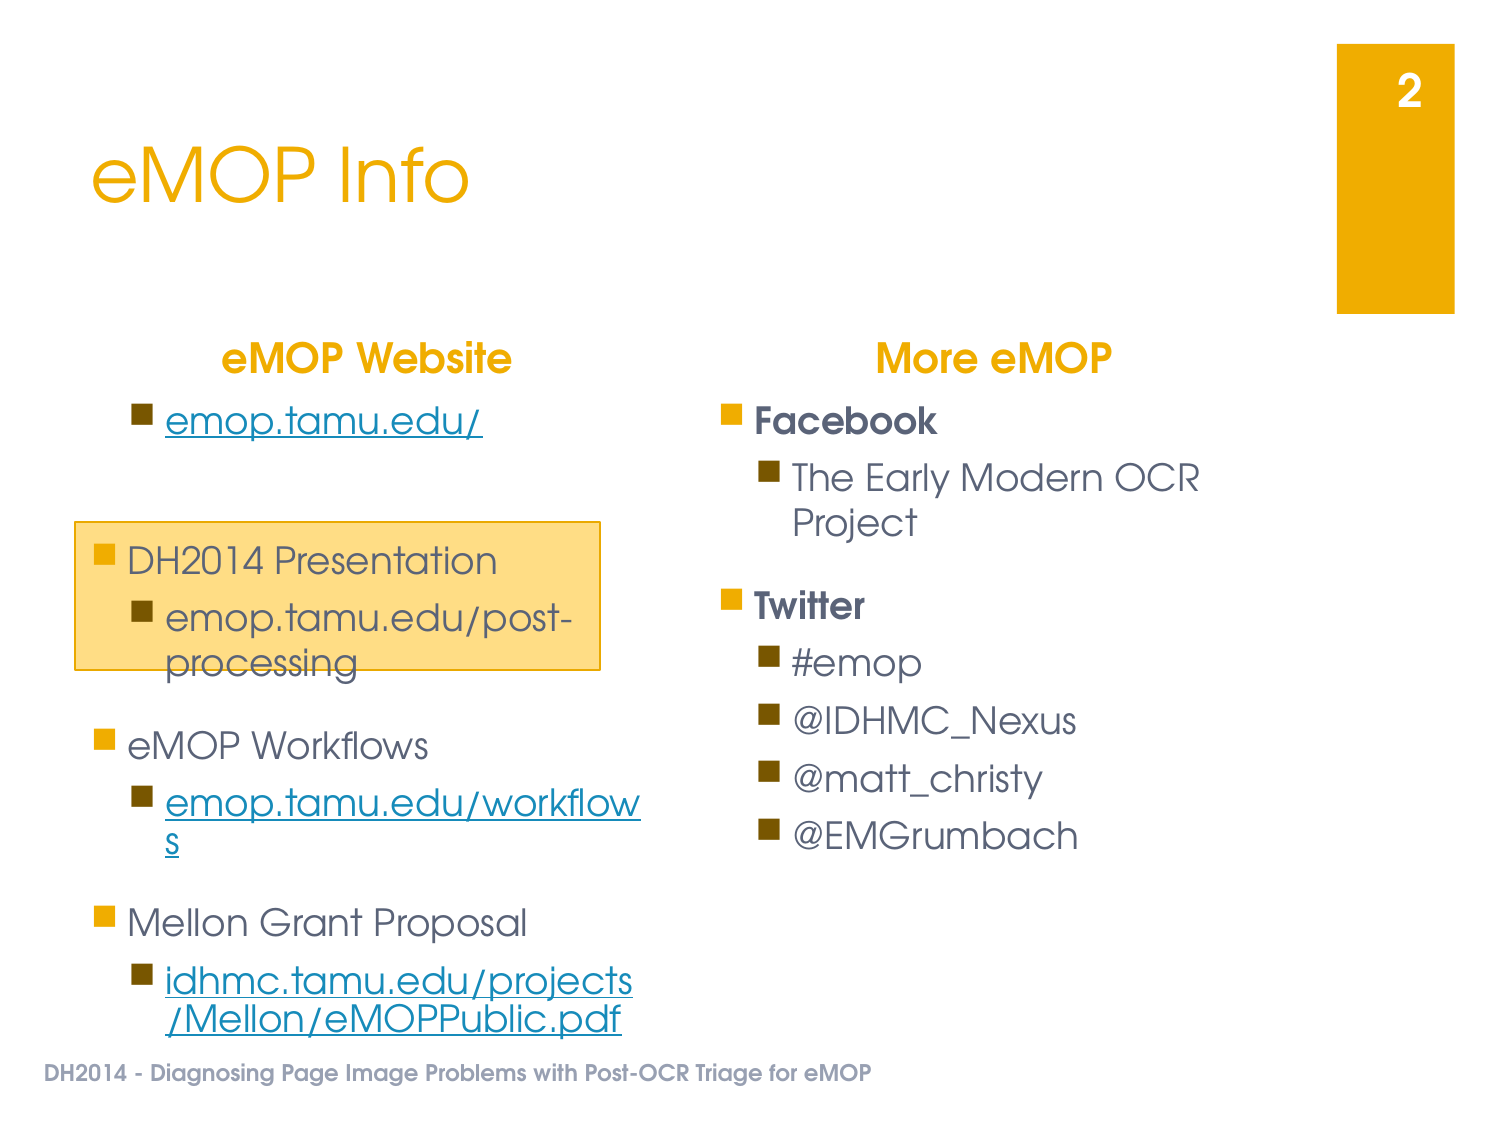

# eMOP Info
2
eMOP Website
More eMOP
emop.tamu.edu/

DH2014 Presentation
emop.tamu.edu/post-processing
eMOP Workflows
emop.tamu.edu/workflows
Mellon Grant Proposal
idhmc.tamu.edu/projects/Mellon/eMOPPublic.pdf

Facebook
The Early Modern OCR Project
Twitter
#emop
@IDHMC_Nexus
@matt_christy
@EMGrumbach

DH2014 - Diagnosing Page Image Problems with Post-OCR Triage for eMOP